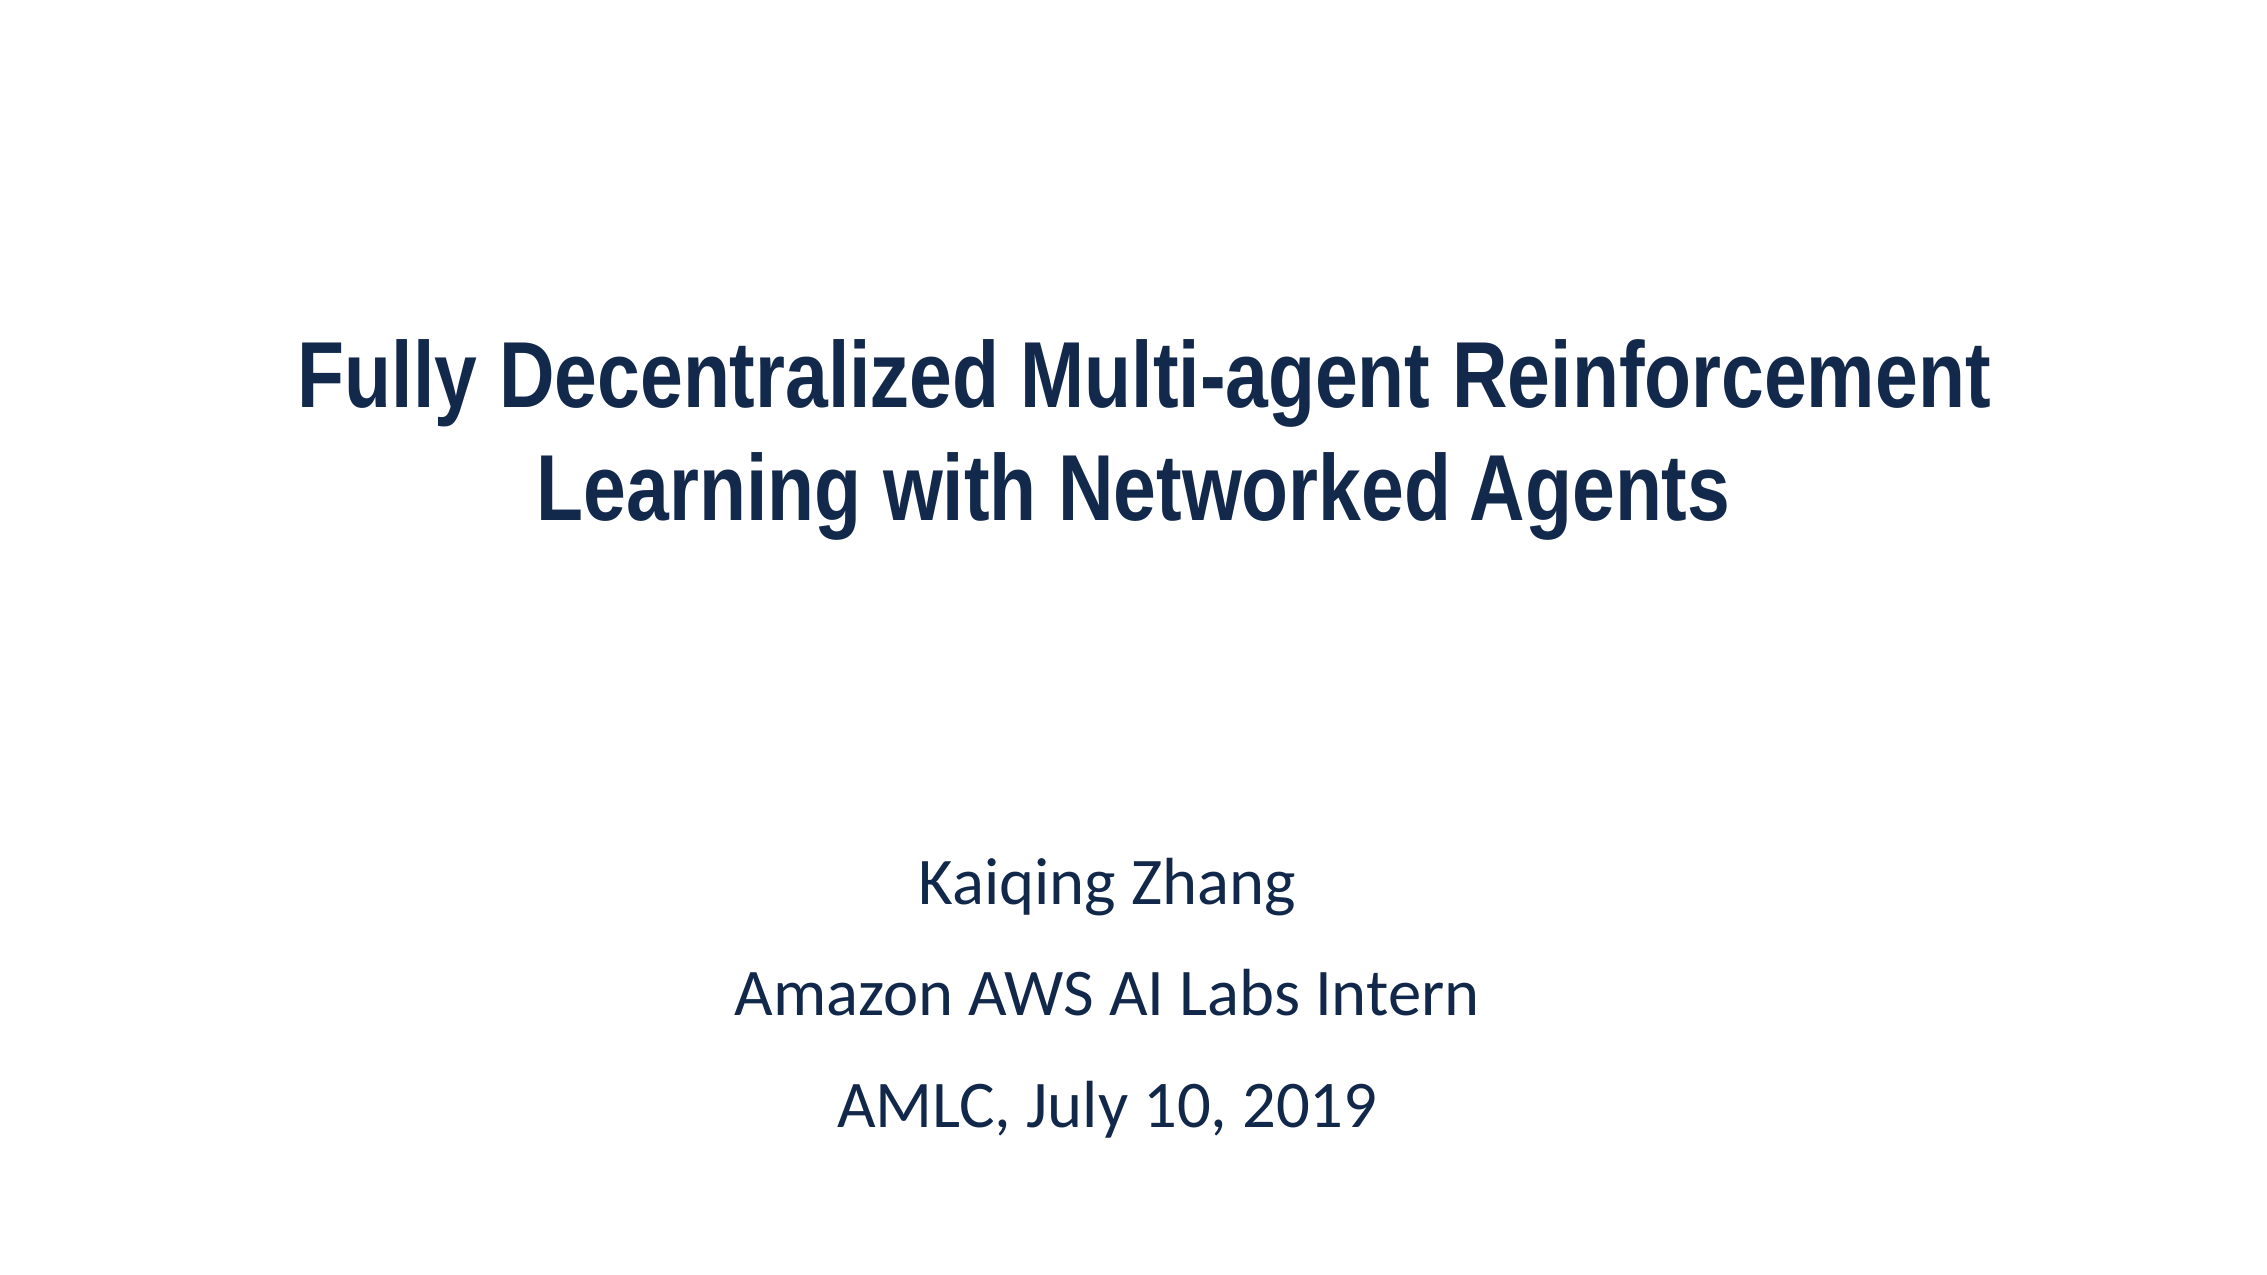

Fully Decentralized Multi-agent Reinforcement Learning with Networked Agents
Kaiqing Zhang
Amazon AWS AI Labs Intern
AMLC, July 10, 2019